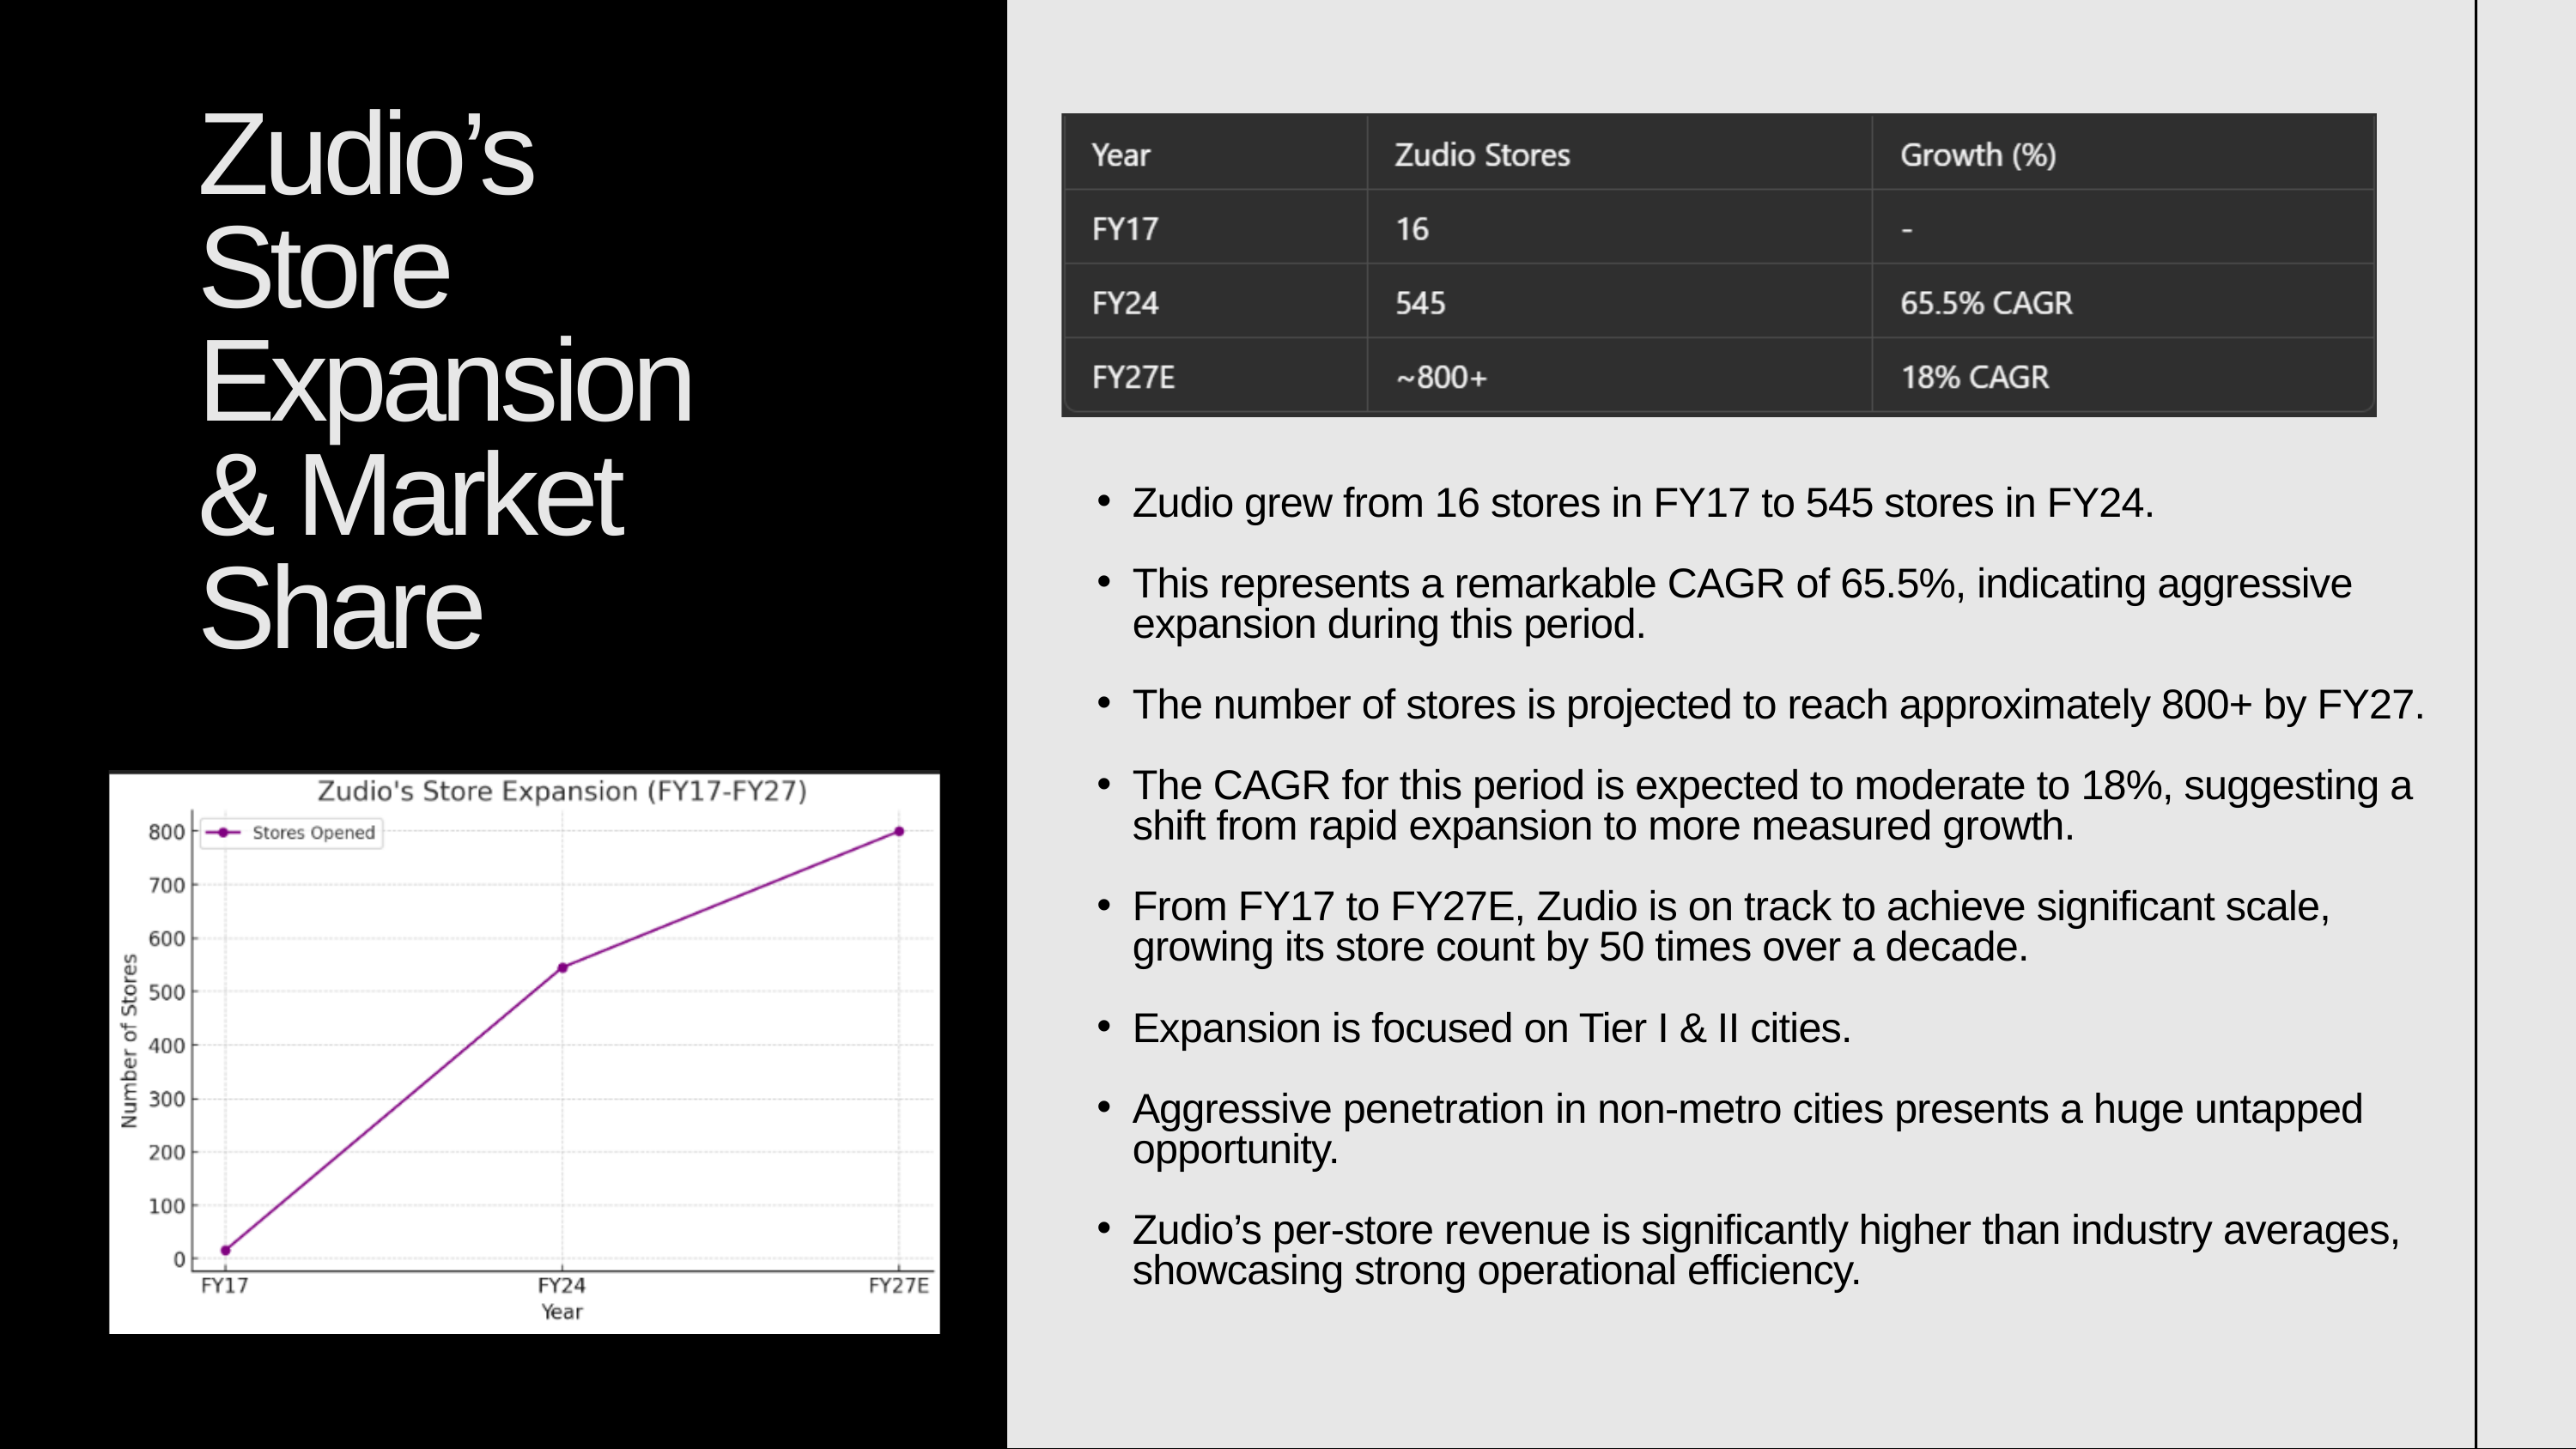

Zudio’s Store Expansion & Market Share

Zudio grew from 16 stores in FY17 to 545 stores in FY24.

This represents a remarkable CAGR of 65.5%, indicating aggressive expansion during this period.

The number of stores is projected to reach approximately 800+ by FY27.

The CAGR for this period is expected to moderate to 18%, suggesting a shift from rapid expansion to more measured growth.

From FY17 to FY27E, Zudio is on track to achieve significant scale, growing its store count by 50 times over a decade.

Expansion is focused on Tier I & II cities.

Aggressive penetration in non-metro cities presents a huge untapped opportunity.

Zudio’s per-store revenue is significantly higher than industry averages, showcasing strong operational efficiency.